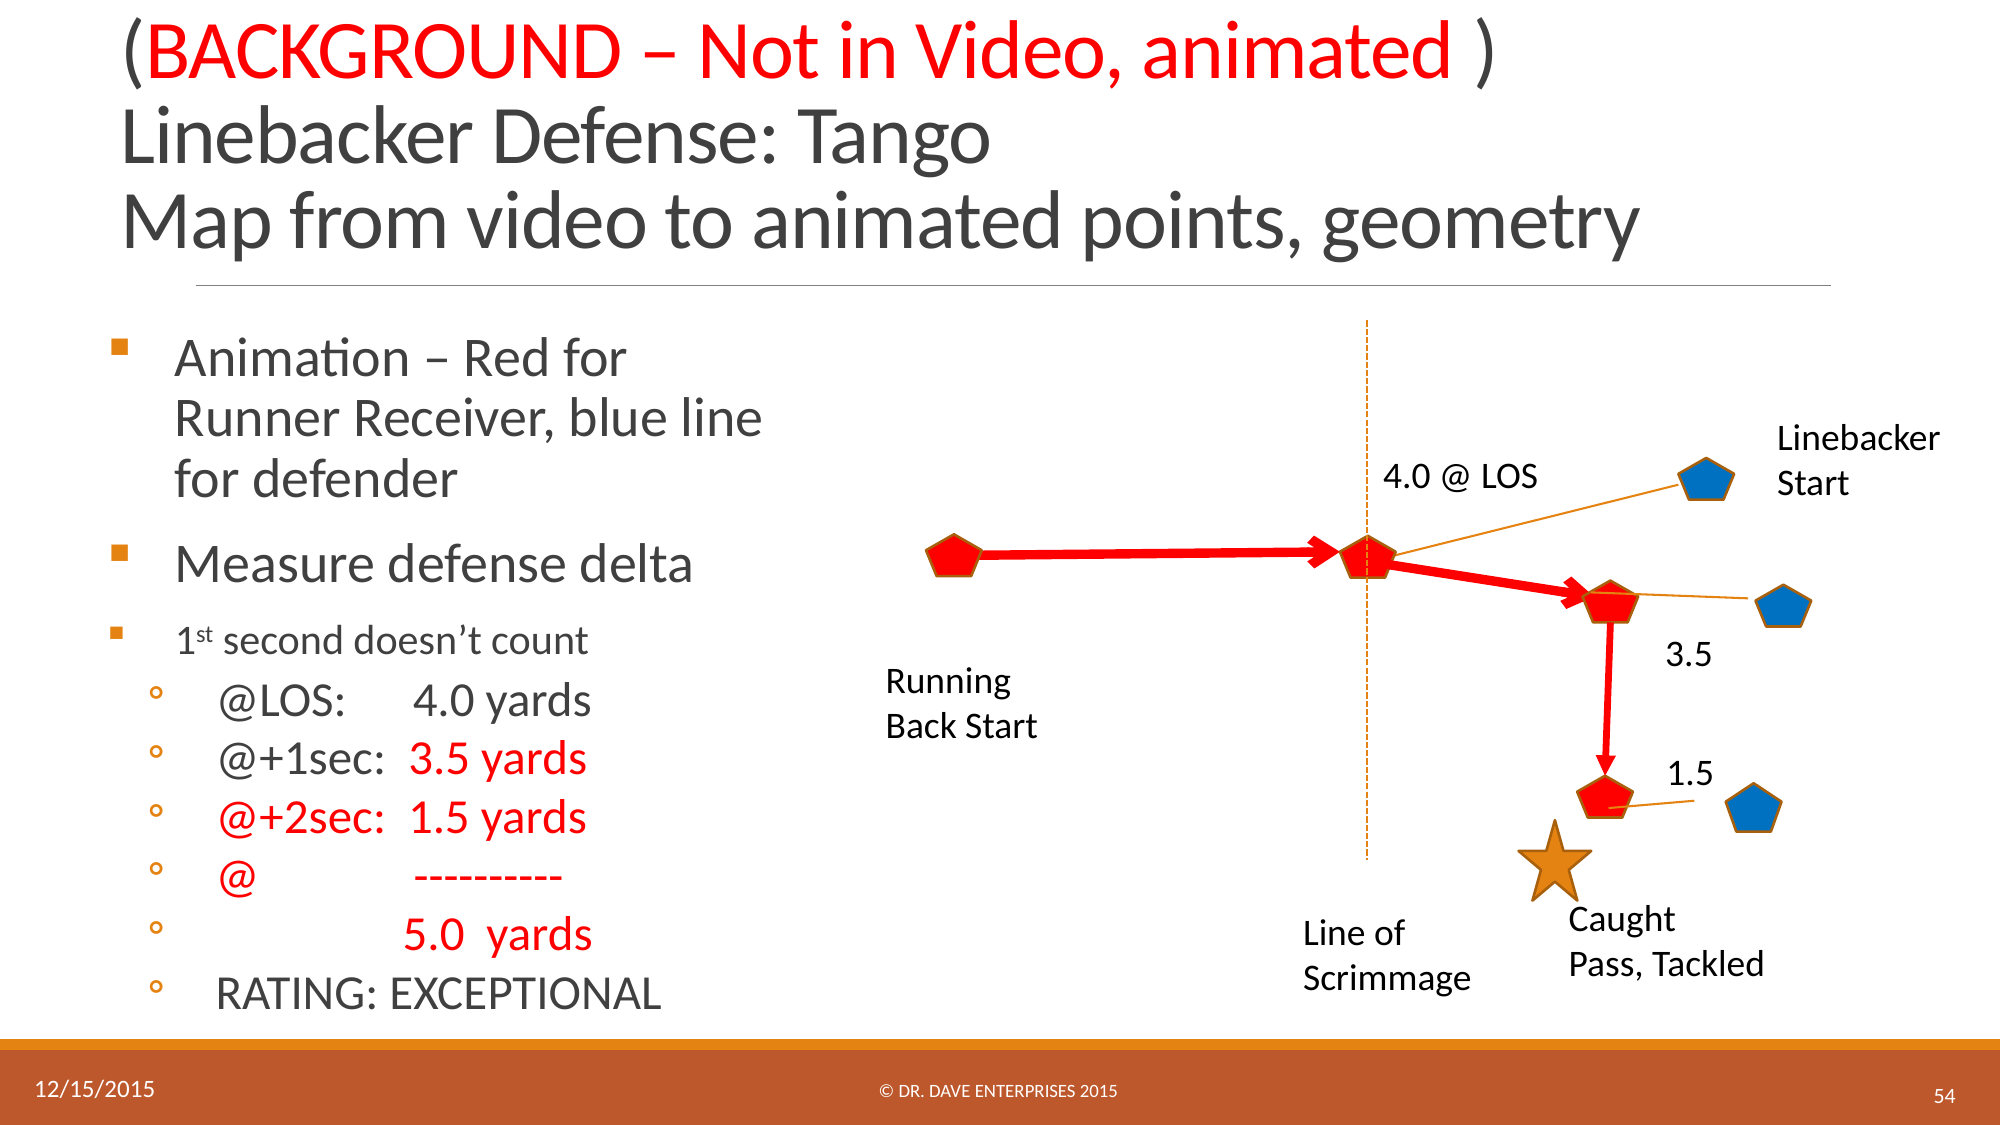

# (BACKGROUND – Not in Video, animated ) Linebacker Defense: Tango Map from video to animated points, geometry
Animation – Red for Runner Receiver, blue line for defender
Measure defense delta
1st second doesn’t count
@LOS:      4.0 yards
@+1sec:  3.5 yards
@+2sec:  1.5 yards
@              ----------
                 5.0  yards
RATING: EXCEPTIONAL
Linebacker
Start
4.0 @ LOS

3.5
1.5

Running
Back Start

Caught
Pass, Tackled

Line of
Scrimmage
© Dr. Dave Enterprises 2015
12/15/2015
54
© Dr. Dave Enterprises 2015